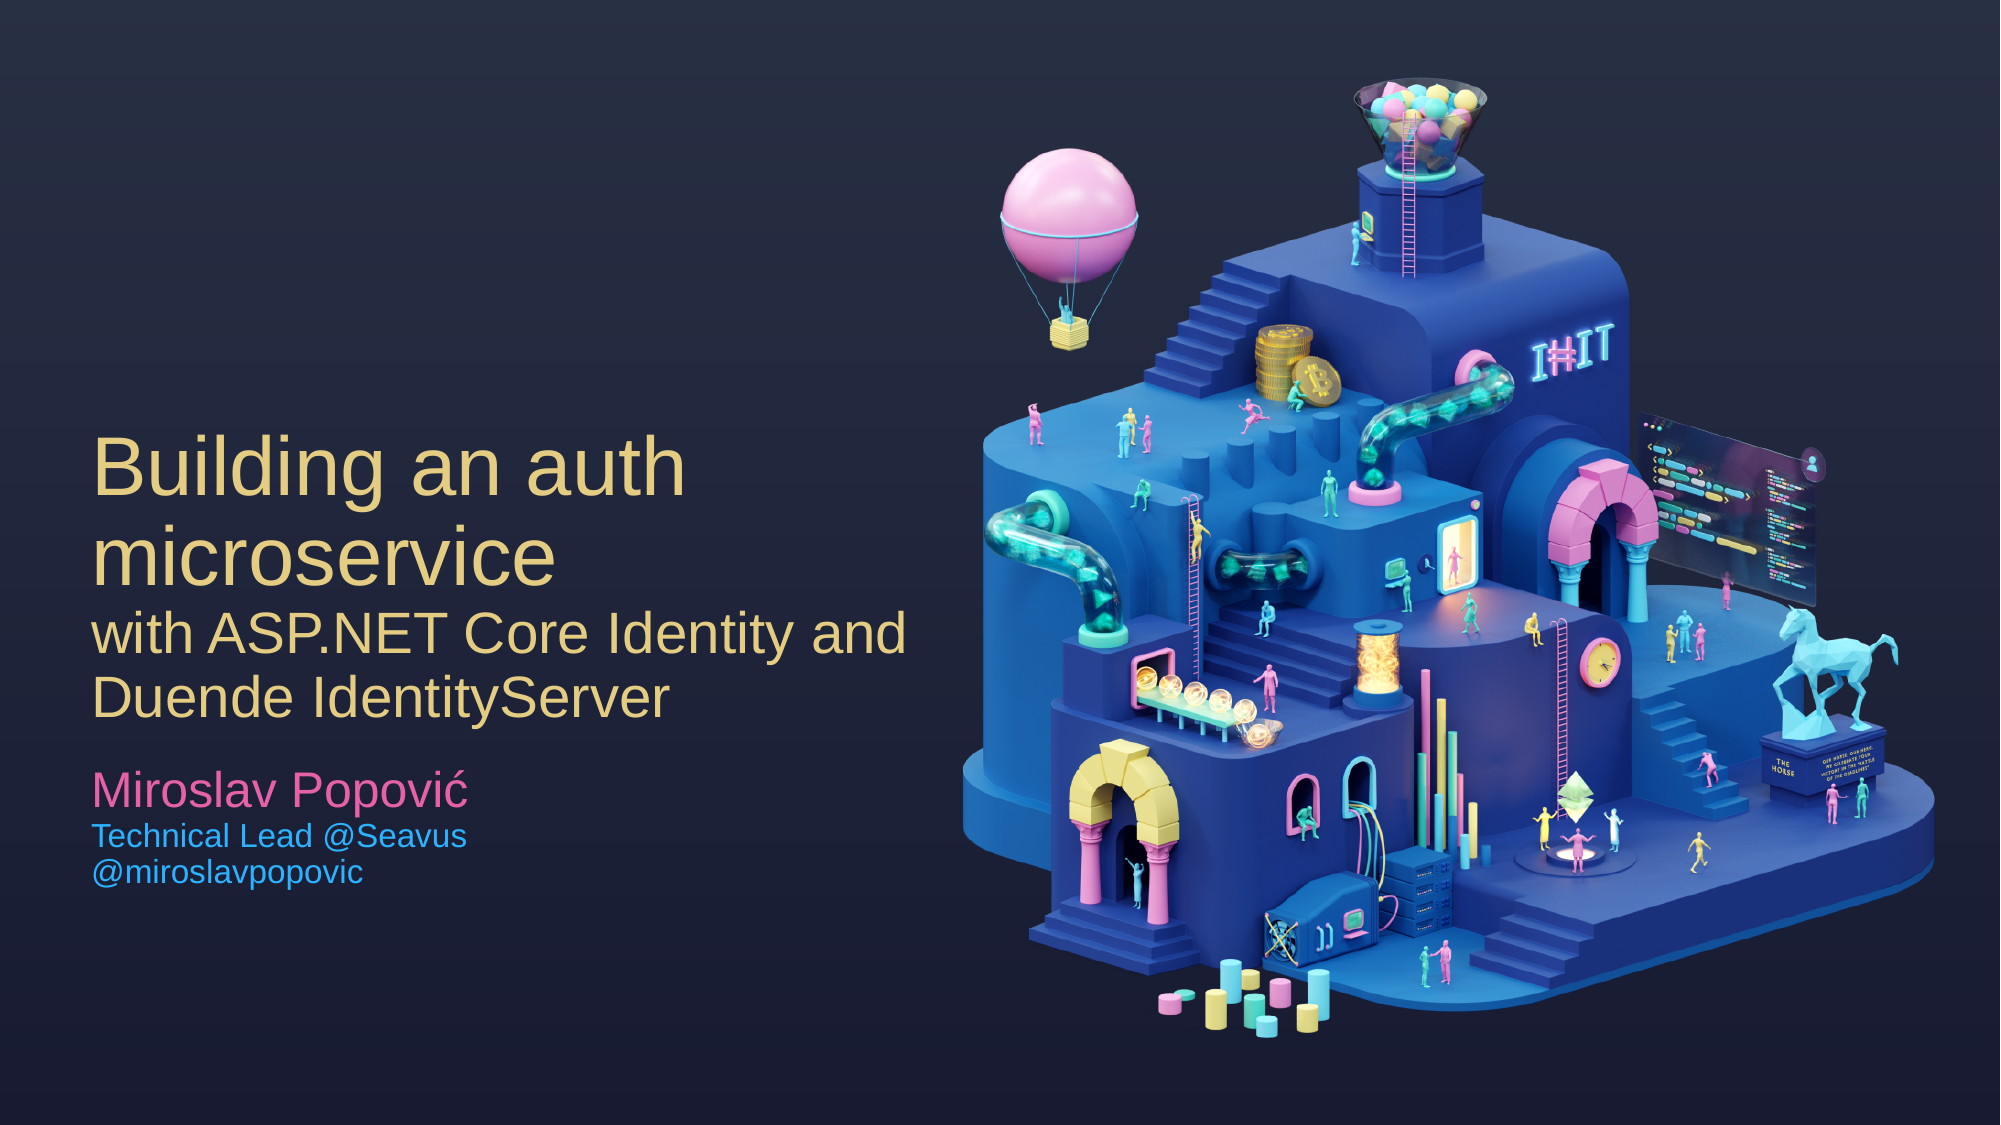

# Building an auth microservice with ASP.NET Core Identity and Duende IdentityServer
Miroslav Popović
Technical Lead @Seavus
@miroslavpopovic